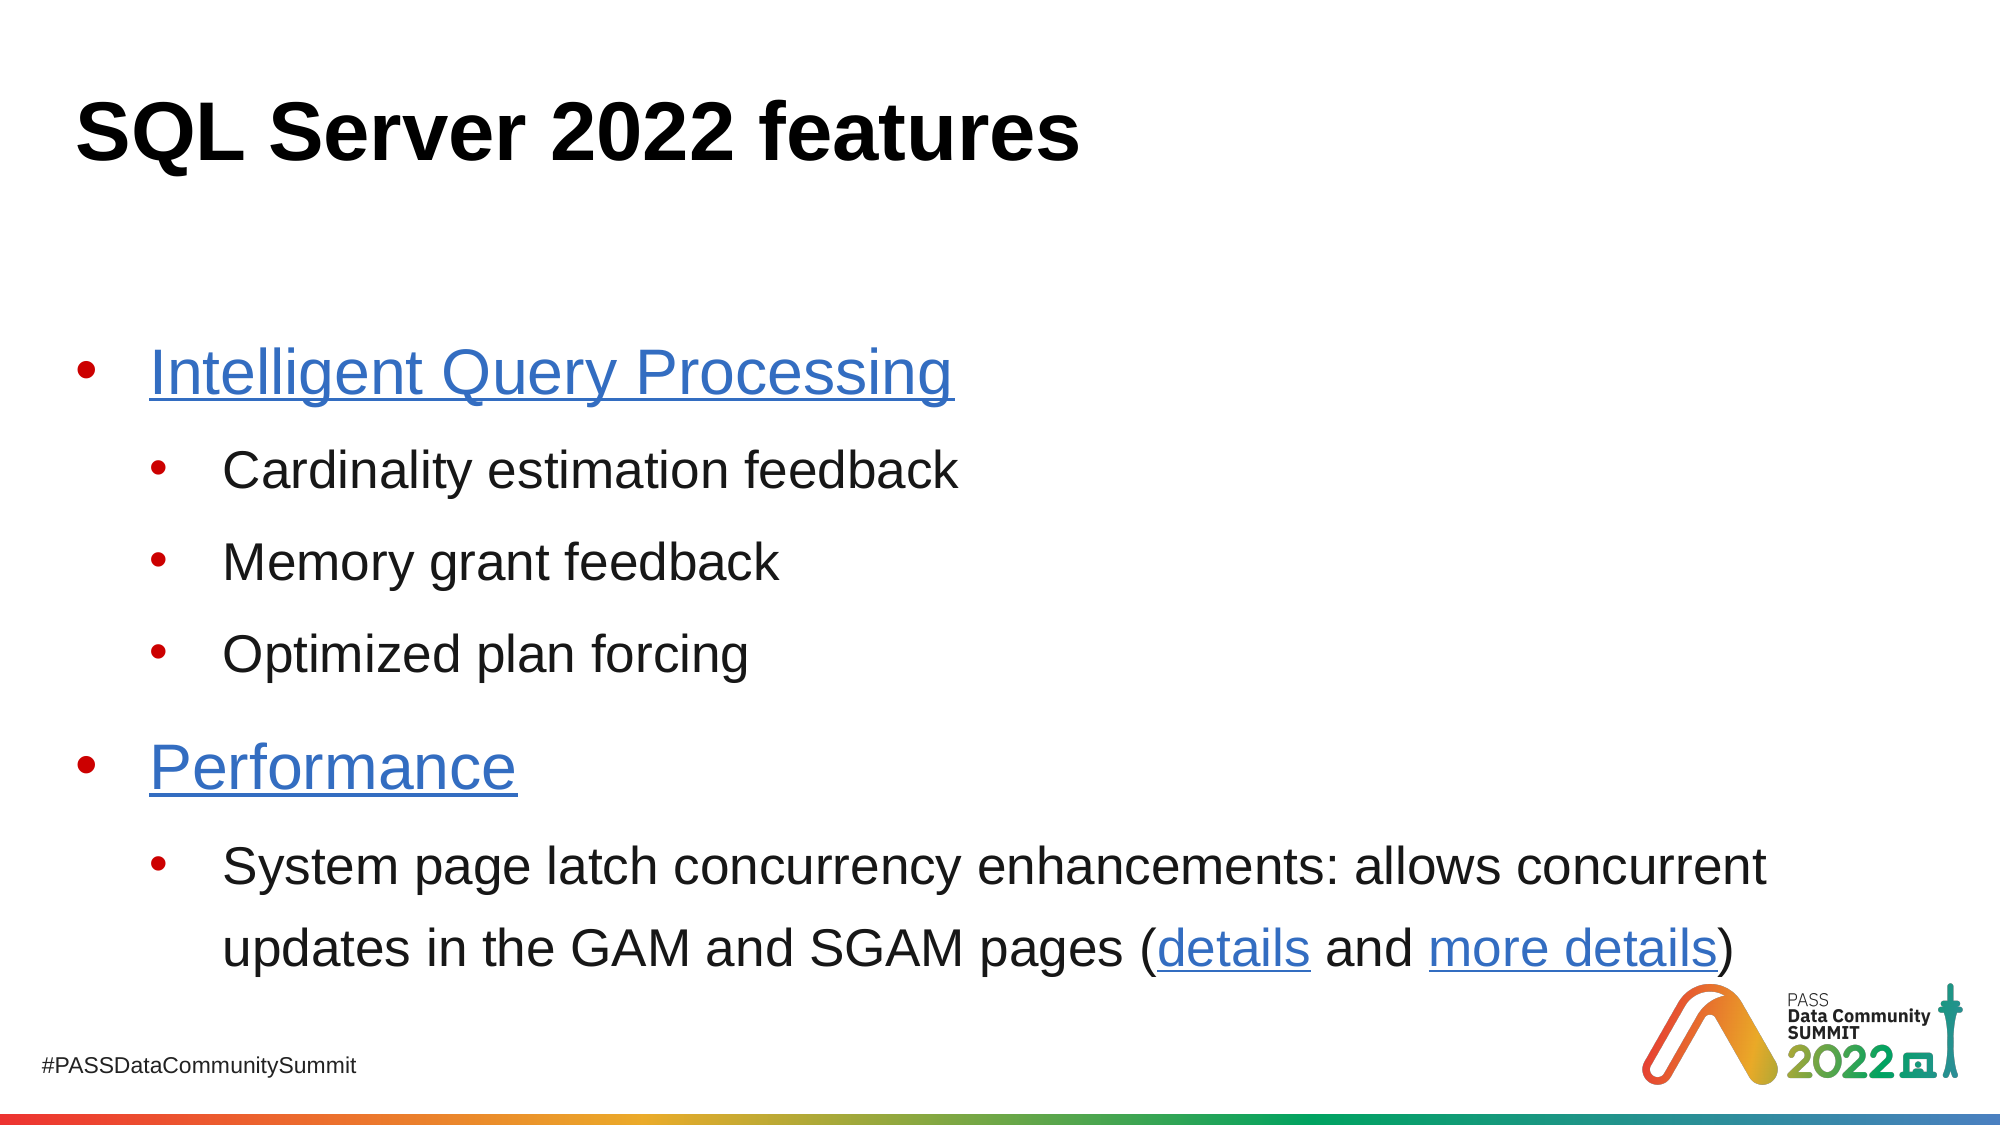

# SQL Server 2022 features
Intelligent Query Processing
Cardinality estimation feedback
Memory grant feedback
Optimized plan forcing
Performance
System page latch concurrency enhancements: allows concurrent updates in the GAM and SGAM pages (details and more details)